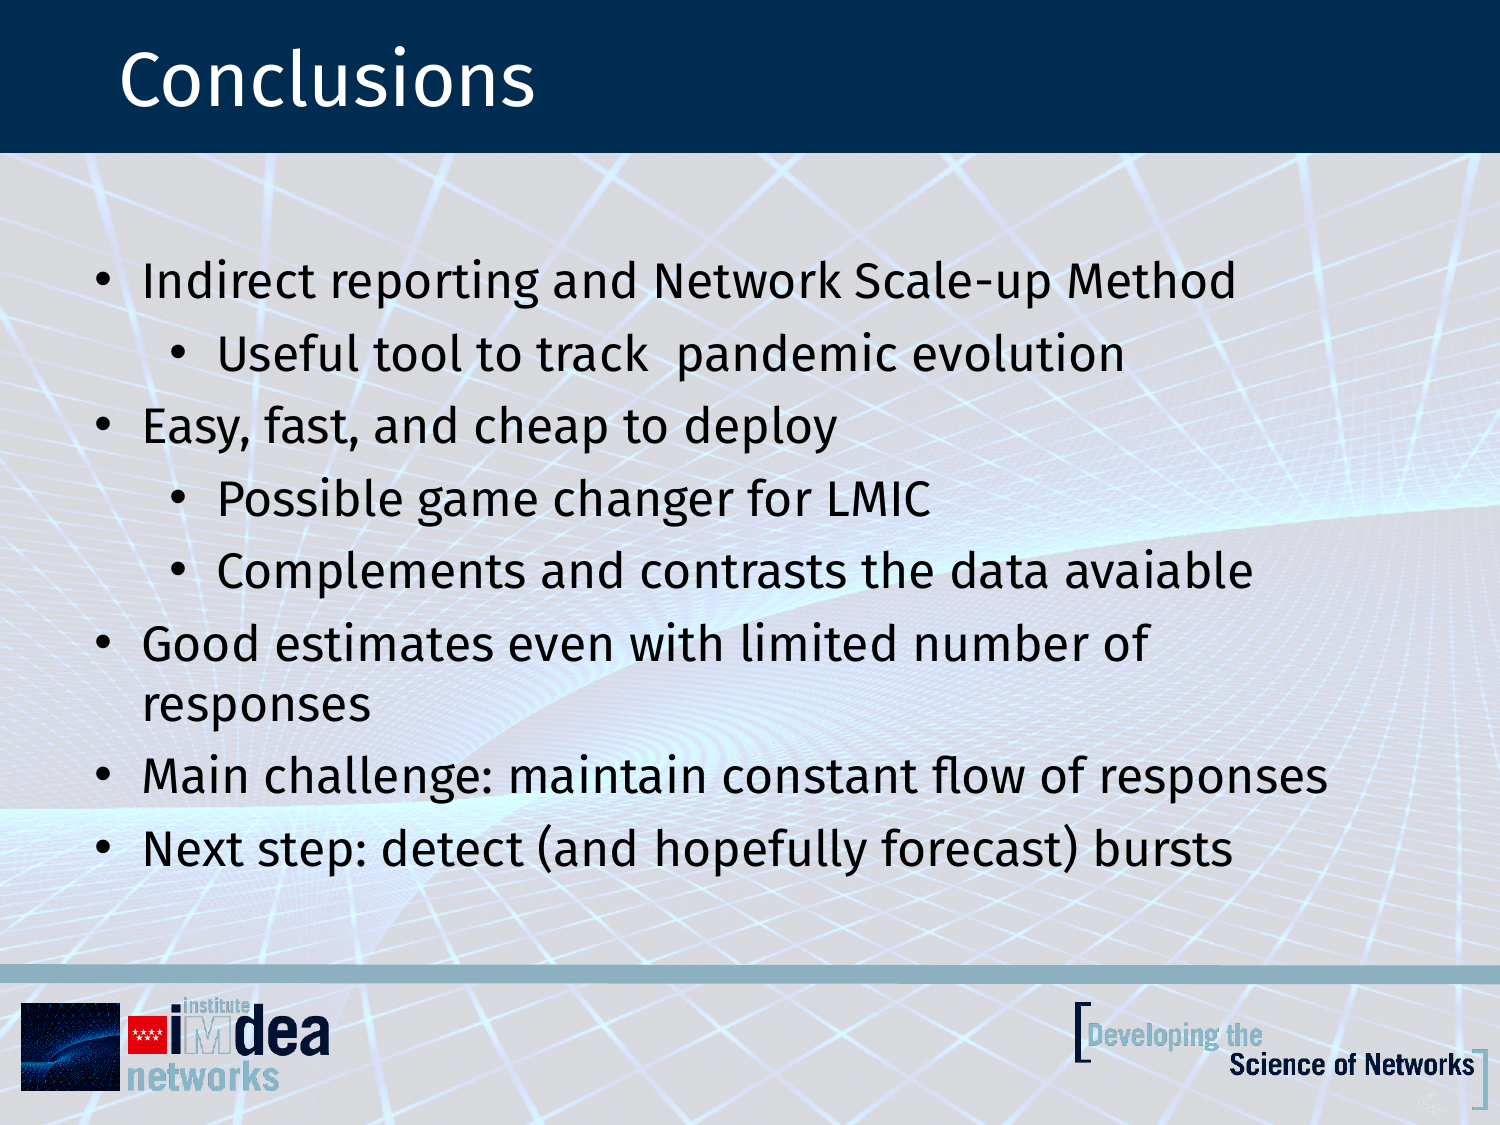

# Conclusions
Indirect reporting and Network Scale-up Method
Useful tool to track  pandemic evolution
Easy, fast, and cheap to deploy
Possible game changer for LMIC
Complements and contrasts the data avaiable
Good estimates even with limited number of responses
Main challenge: maintain constant flow of responses
Next step: detect (and hopefully forecast) bursts